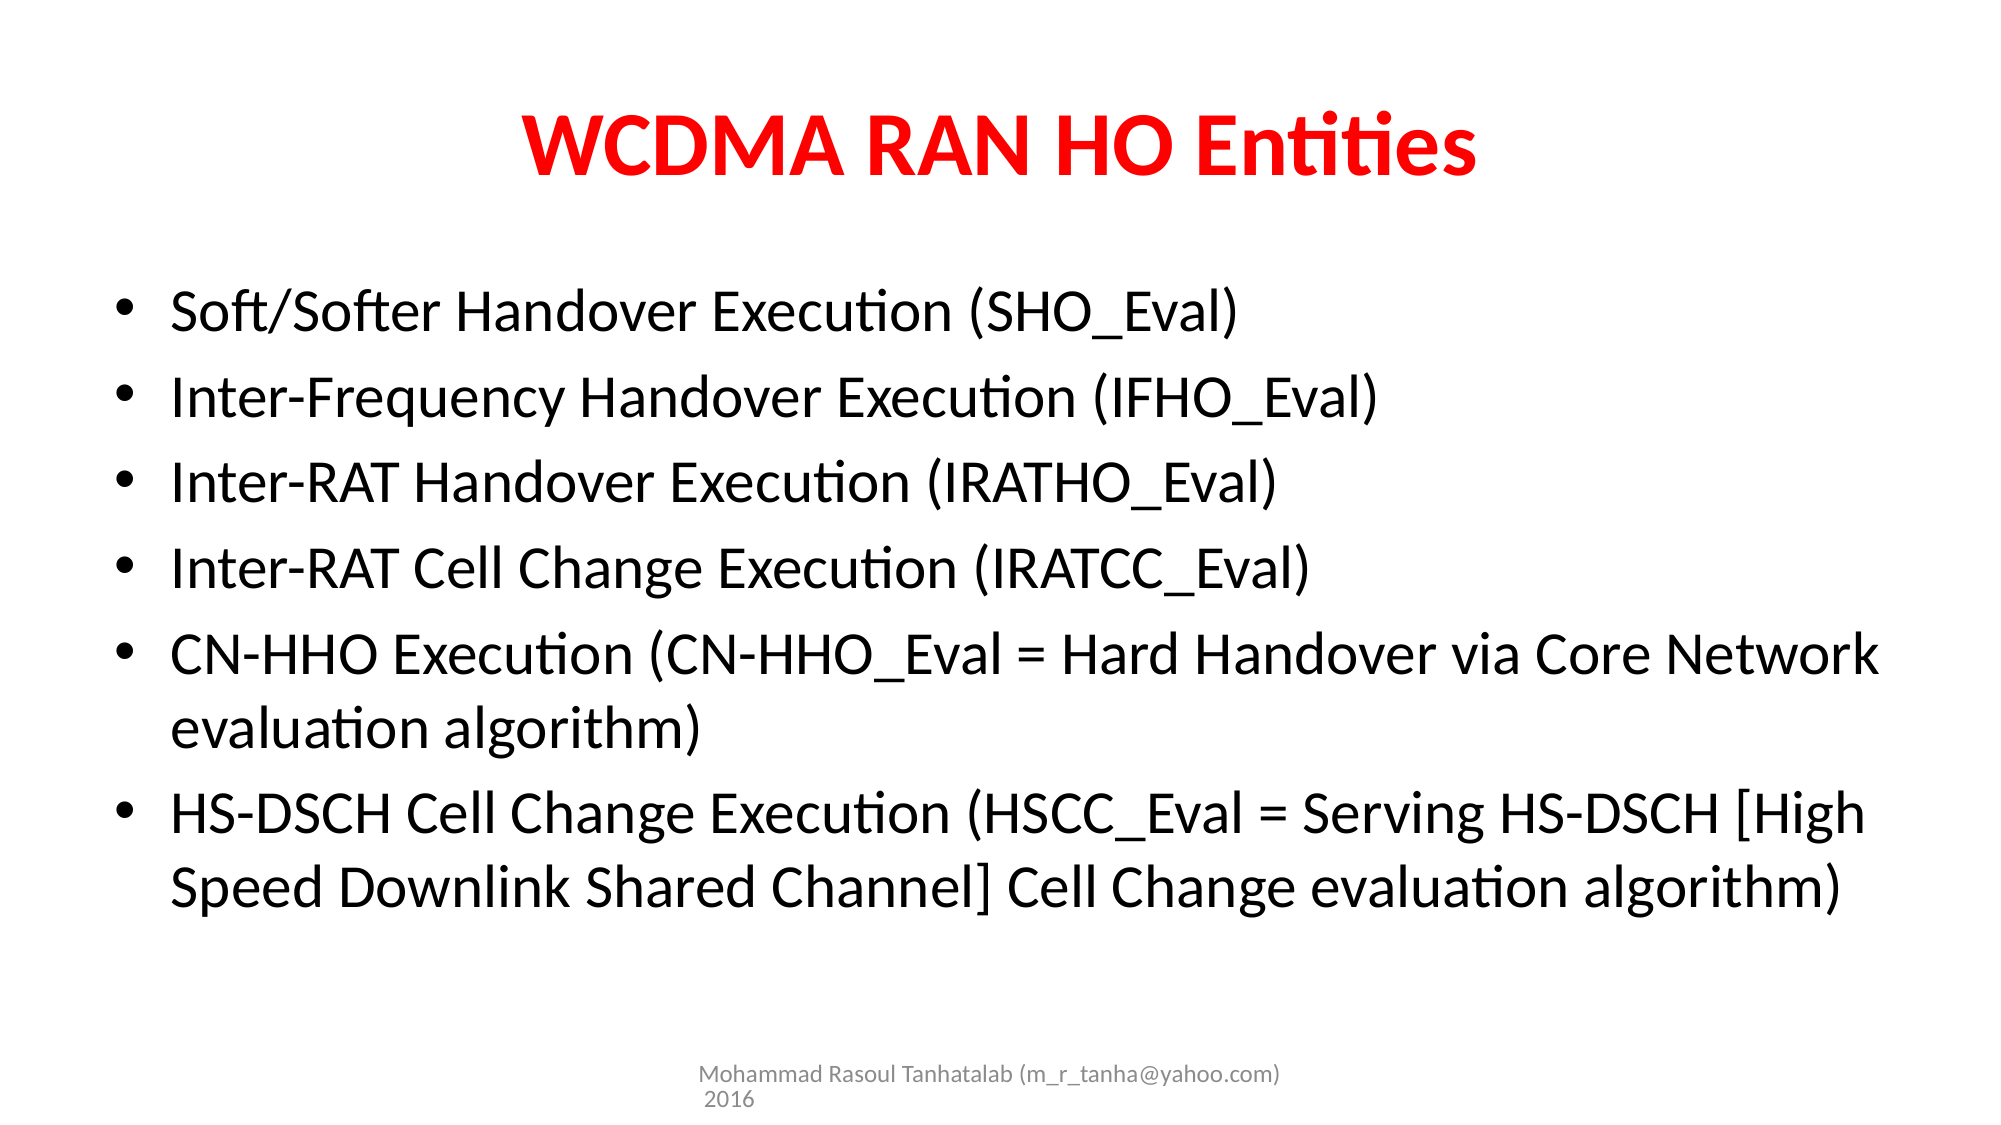

# WCDMA RAN HO Entities
Soft/Softer Handover Execution (SHO_Eval)
Inter-Frequency Handover Execution (IFHO_Eval)
Inter-RAT Handover Execution (IRATHO_Eval)
Inter-RAT Cell Change Execution (IRATCC_Eval)
CN-HHO Execution (CN-HHO_Eval = Hard Handover via Core Network evaluation algorithm)
HS-DSCH Cell Change Execution (HSCC_Eval = Serving HS-DSCH [High Speed Downlink Shared Channel] Cell Change evaluation algorithm)

Mohammad Rasoul Tanhatalab (m_r_tanha@yahoo.com)    2016